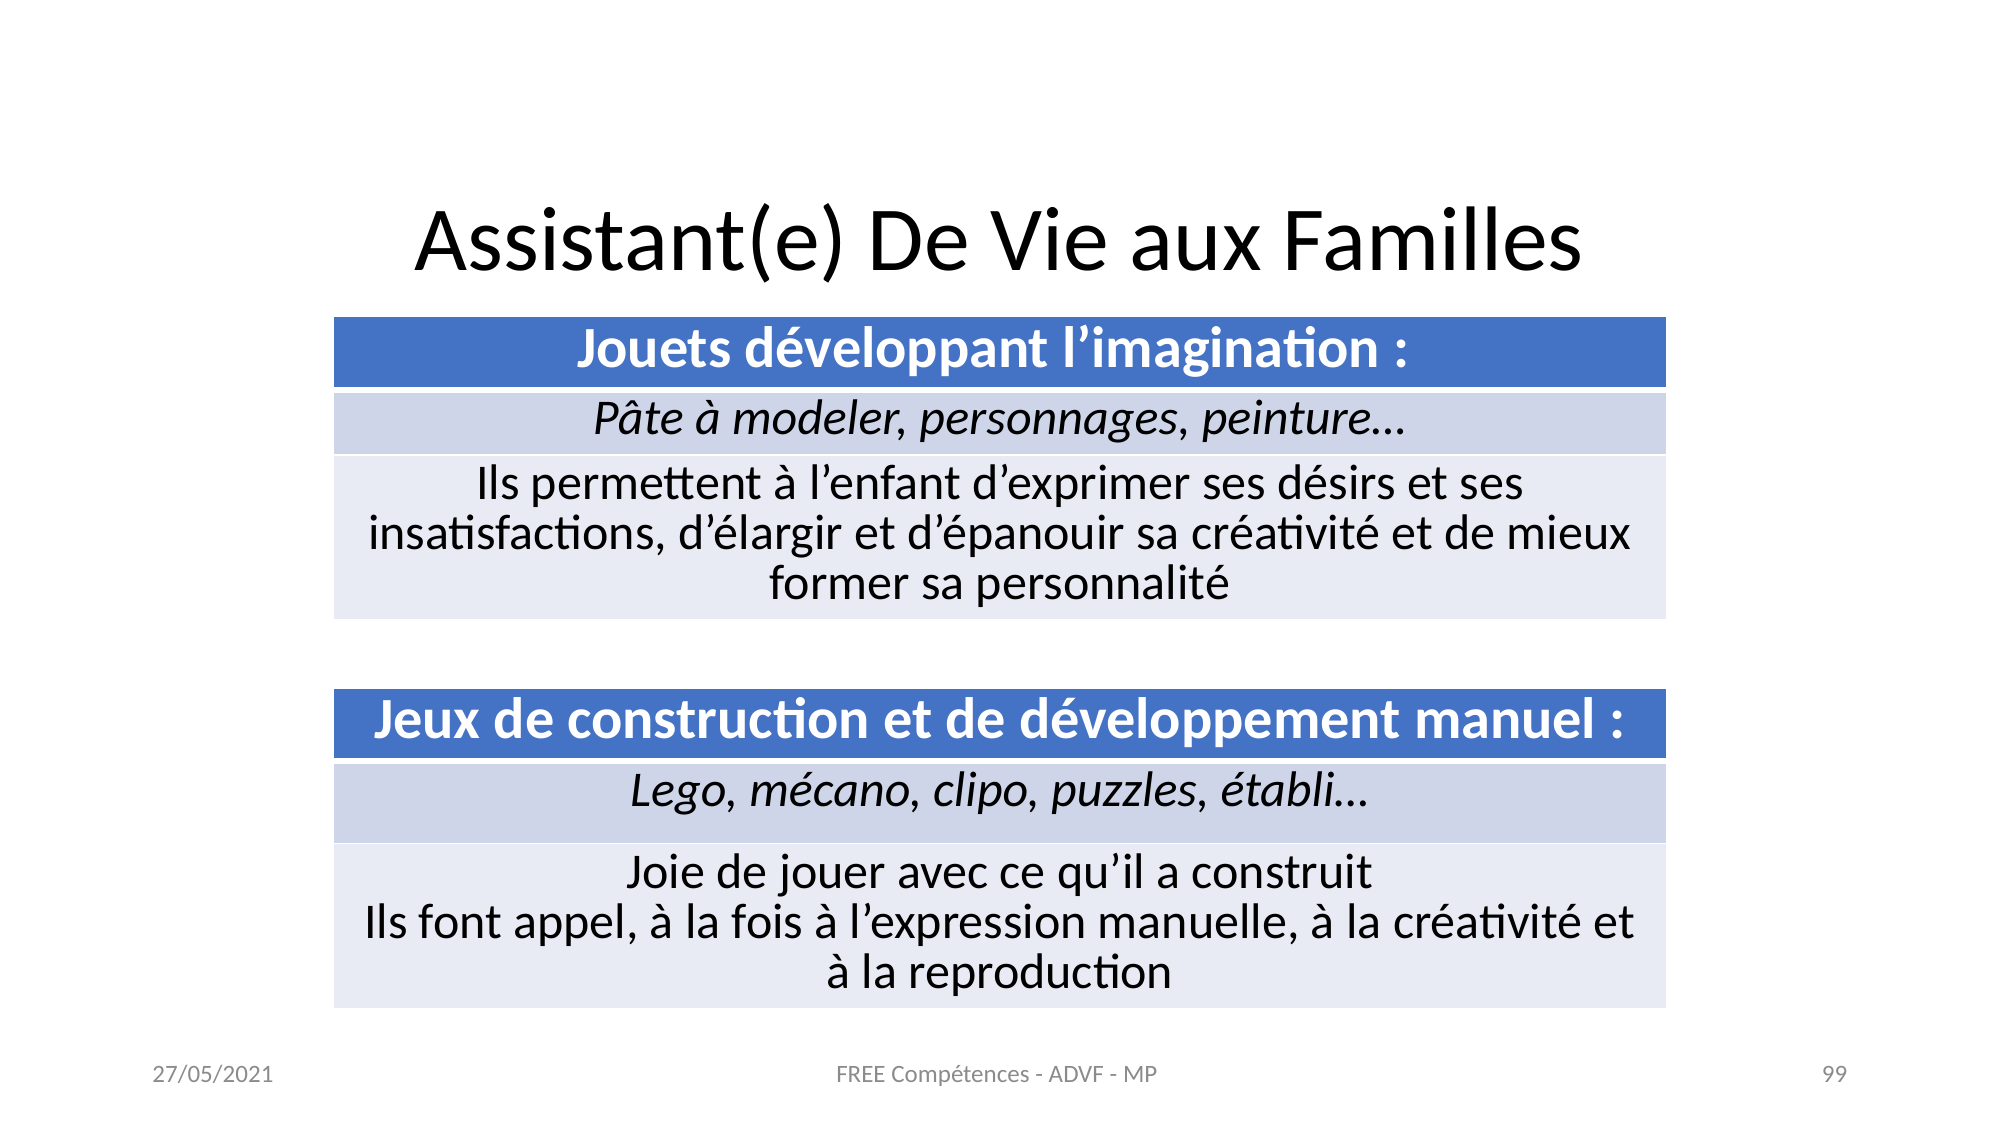

Assistant(e) De Vie aux Familles
| Jouets développant l’imagination : |
| --- |
| Pâte à modeler, personnages, peinture… |
| Ils permettent à l’enfant d’exprimer ses désirs et ses insatisfactions, d’élargir et d’épanouir sa créativité et de mieux former sa personnalité |
| Jeux de construction et de développement manuel : |
| --- |
| Lego, mécano, clipo, puzzles, établi… |
| Joie de jouer avec ce qu’il a construit Ils font appel, à la fois à l’expression manuelle, à la créativité et à la reproduction |
FREE Compétences - ADVF - MP
27/05/2021
99